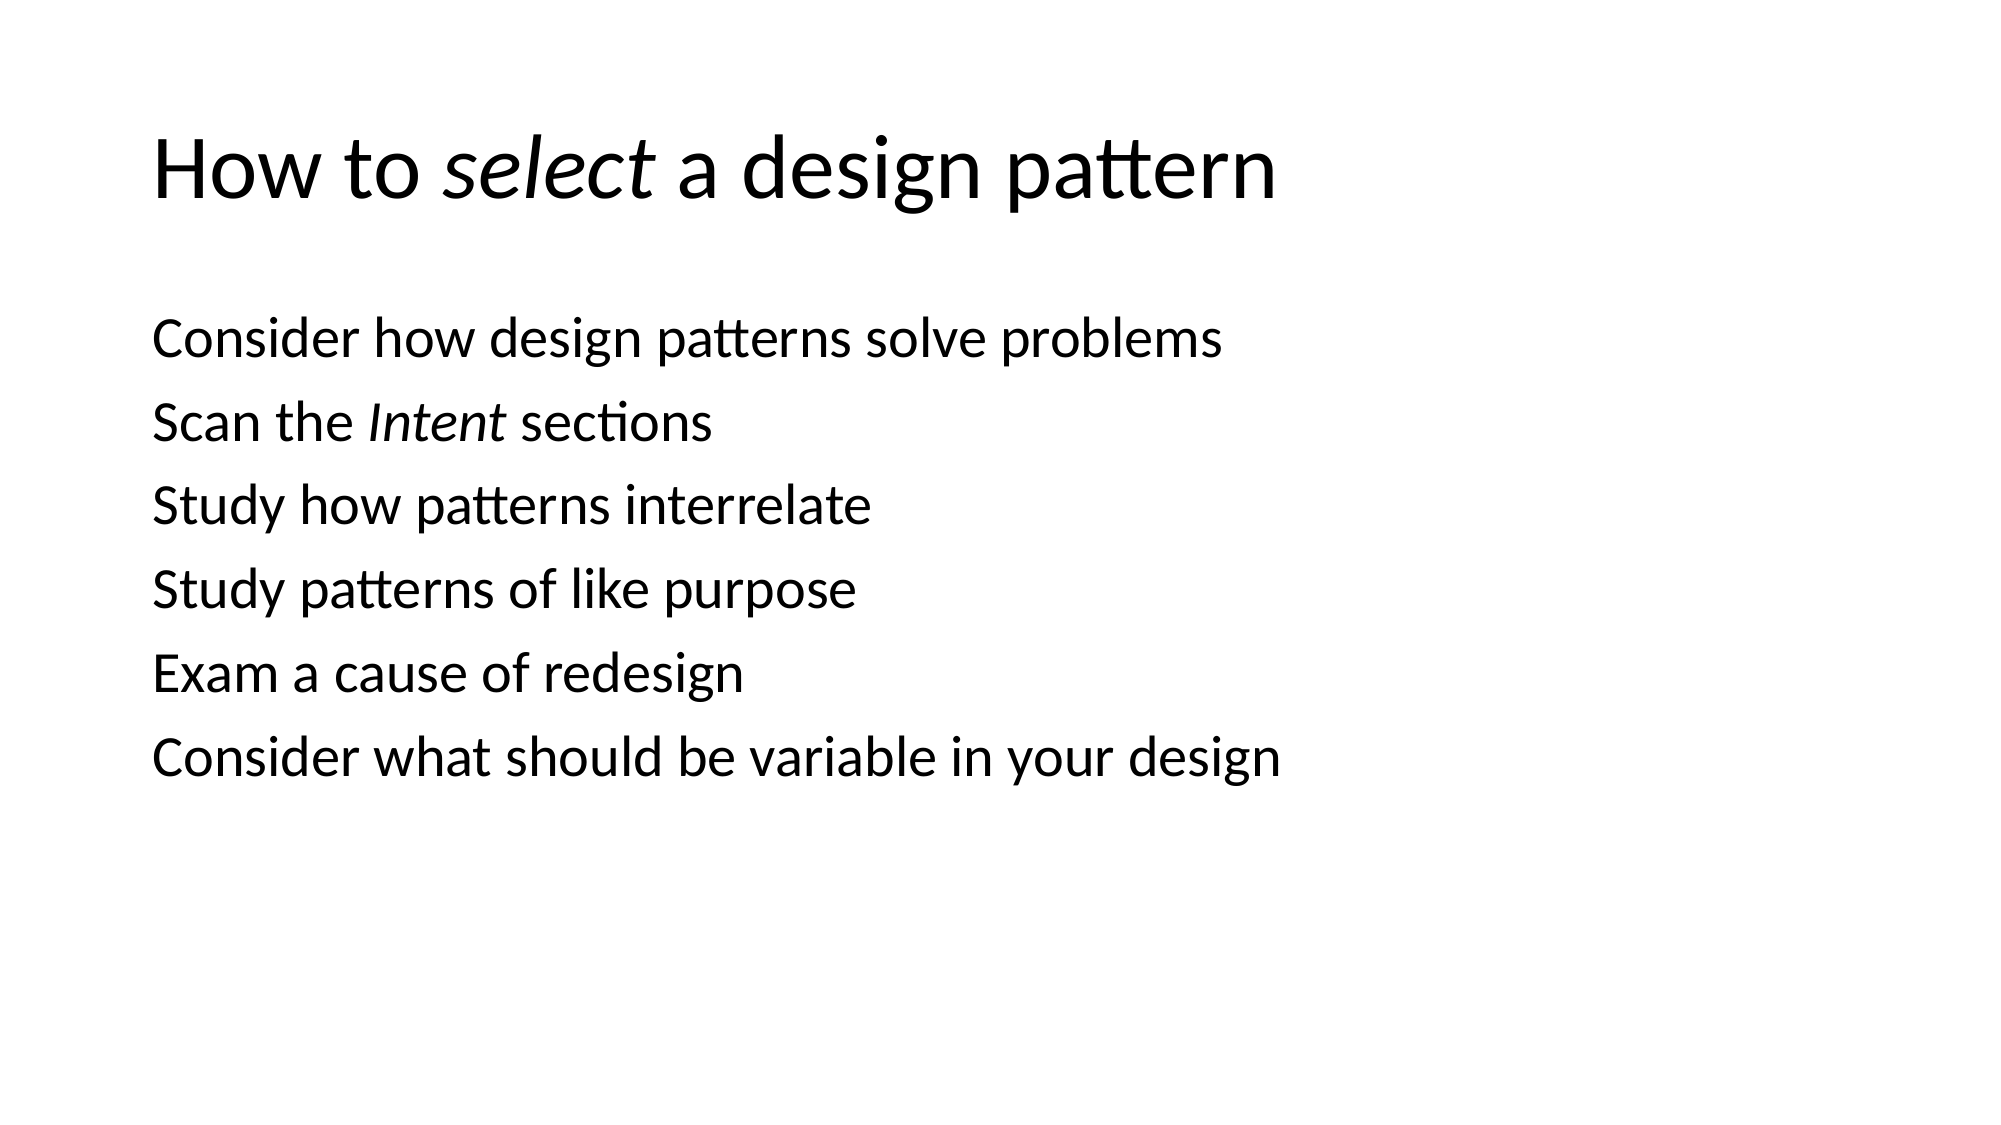

# How to select a design pattern
Consider how design patterns solve problems
Scan the Intent sections
Study how patterns interrelate
Study patterns of like purpose
Exam a cause of redesign
Consider what should be variable in your design